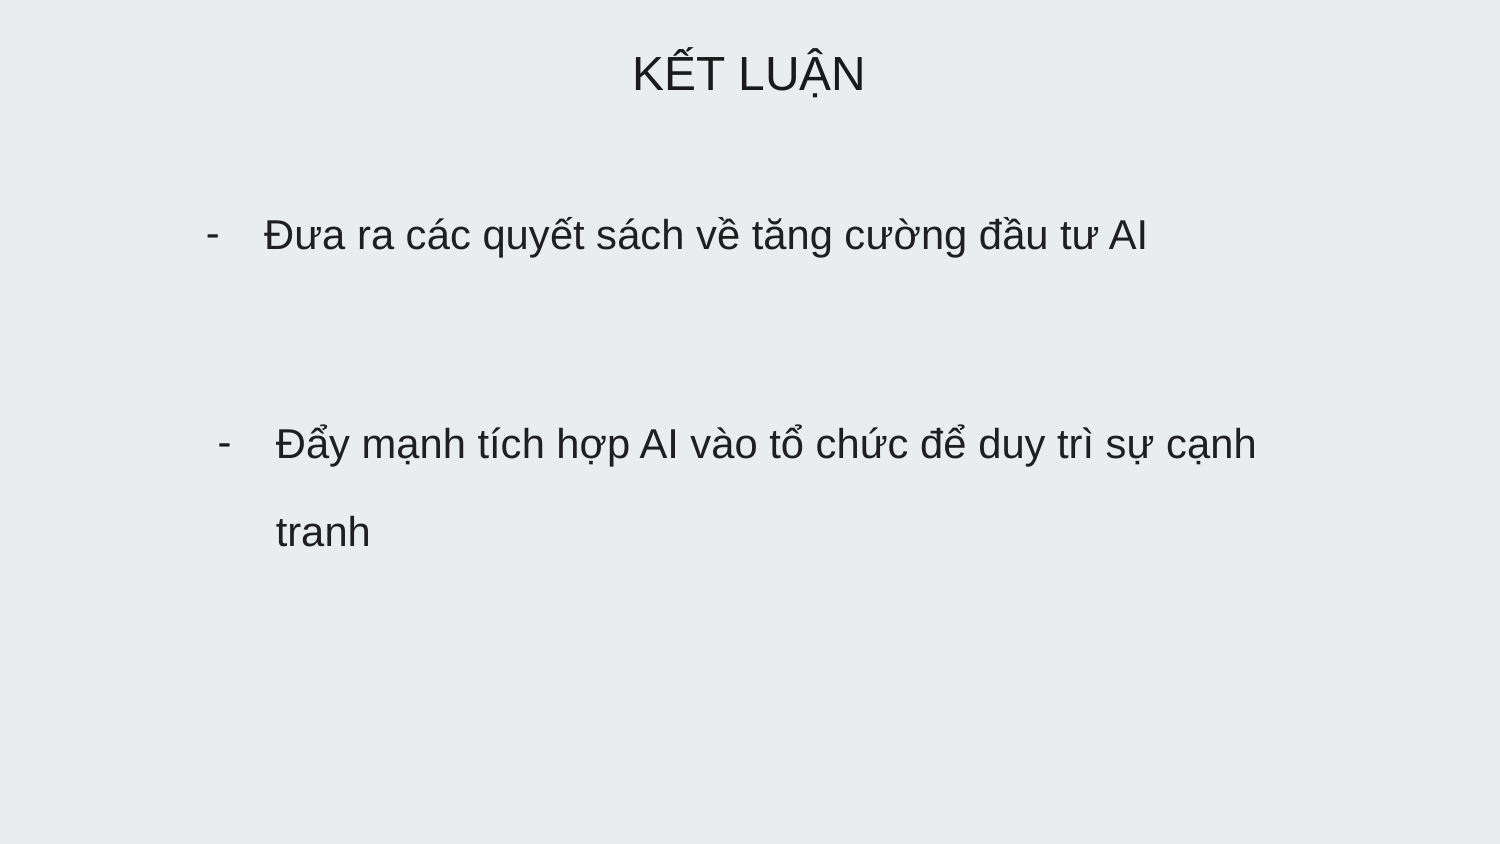

KẾT LUẬN
Đưa ra các quyết sách về tăng cường đầu tư AI
Đẩy mạnh tích hợp AI vào tổ chức để duy trì sự cạnh tranh